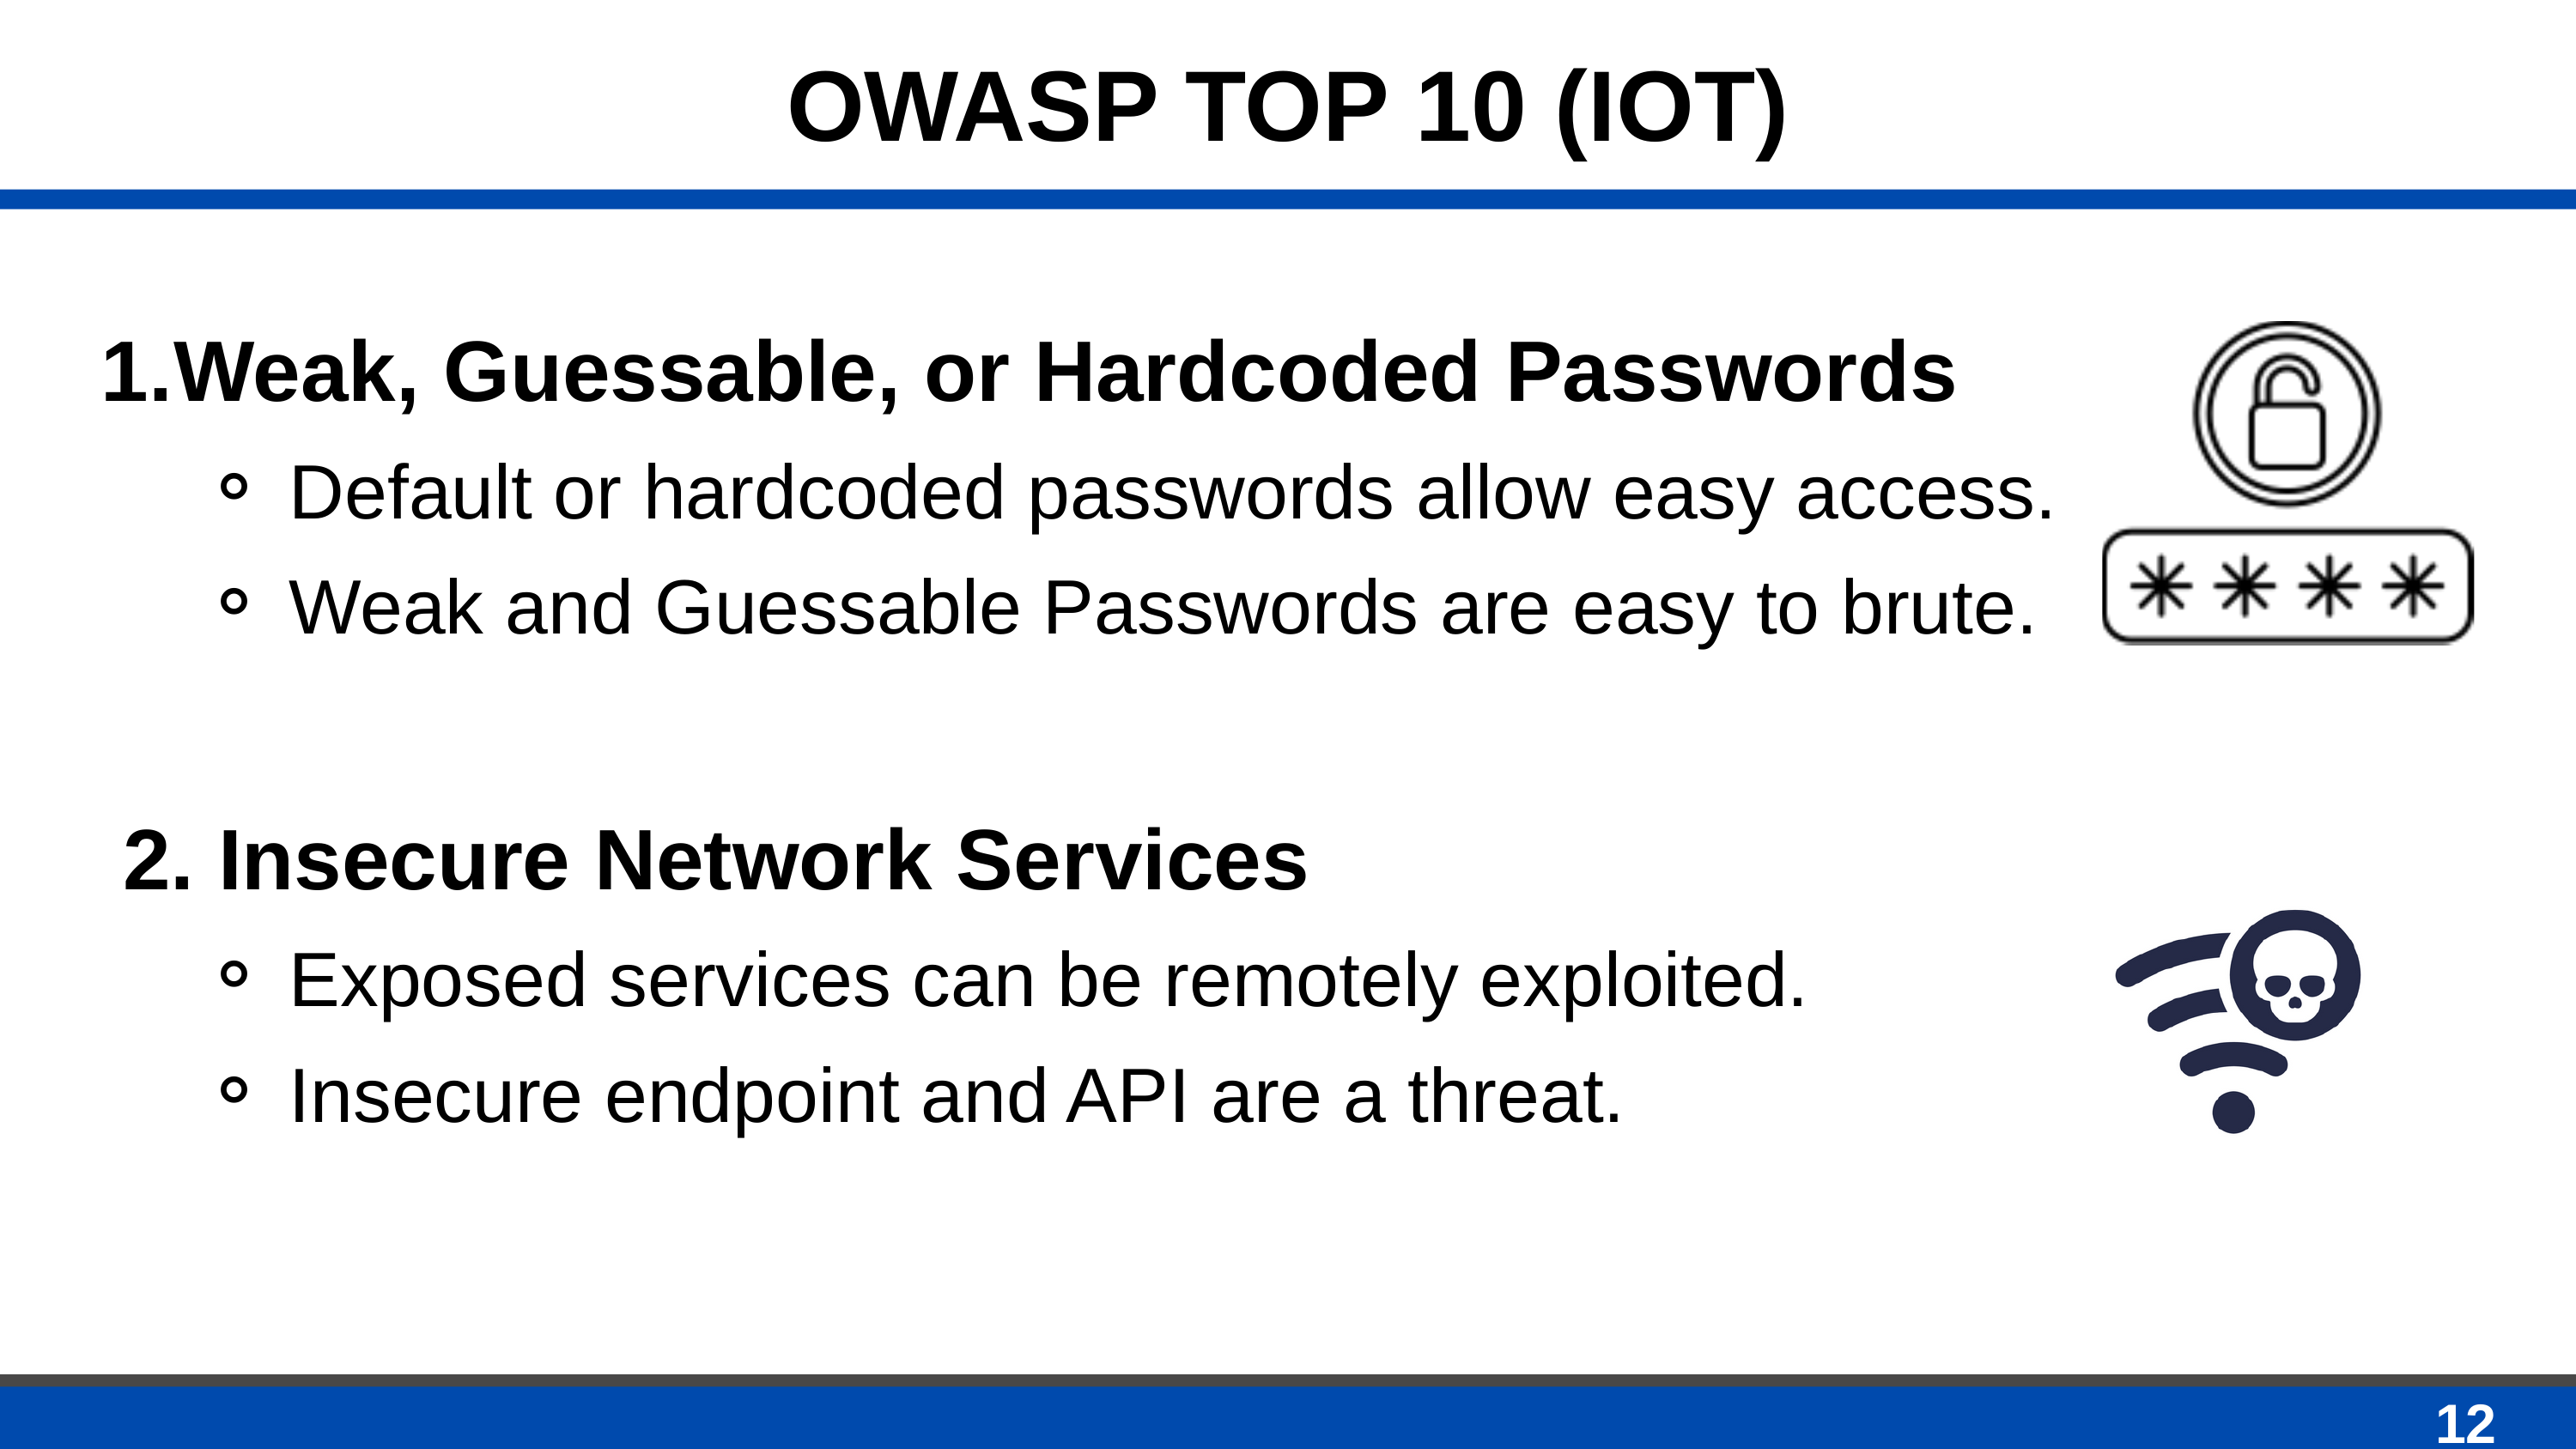

OWASP TOP 10 (IOT)

Weak, Guessable, or Hardcoded Passwords
Default or hardcoded passwords allow easy access.
Weak and Guessable Passwords are easy to brute.

    2. Insecure Network Services
Exposed services can be remotely exploited.
Insecure endpoint and API are a threat.

12